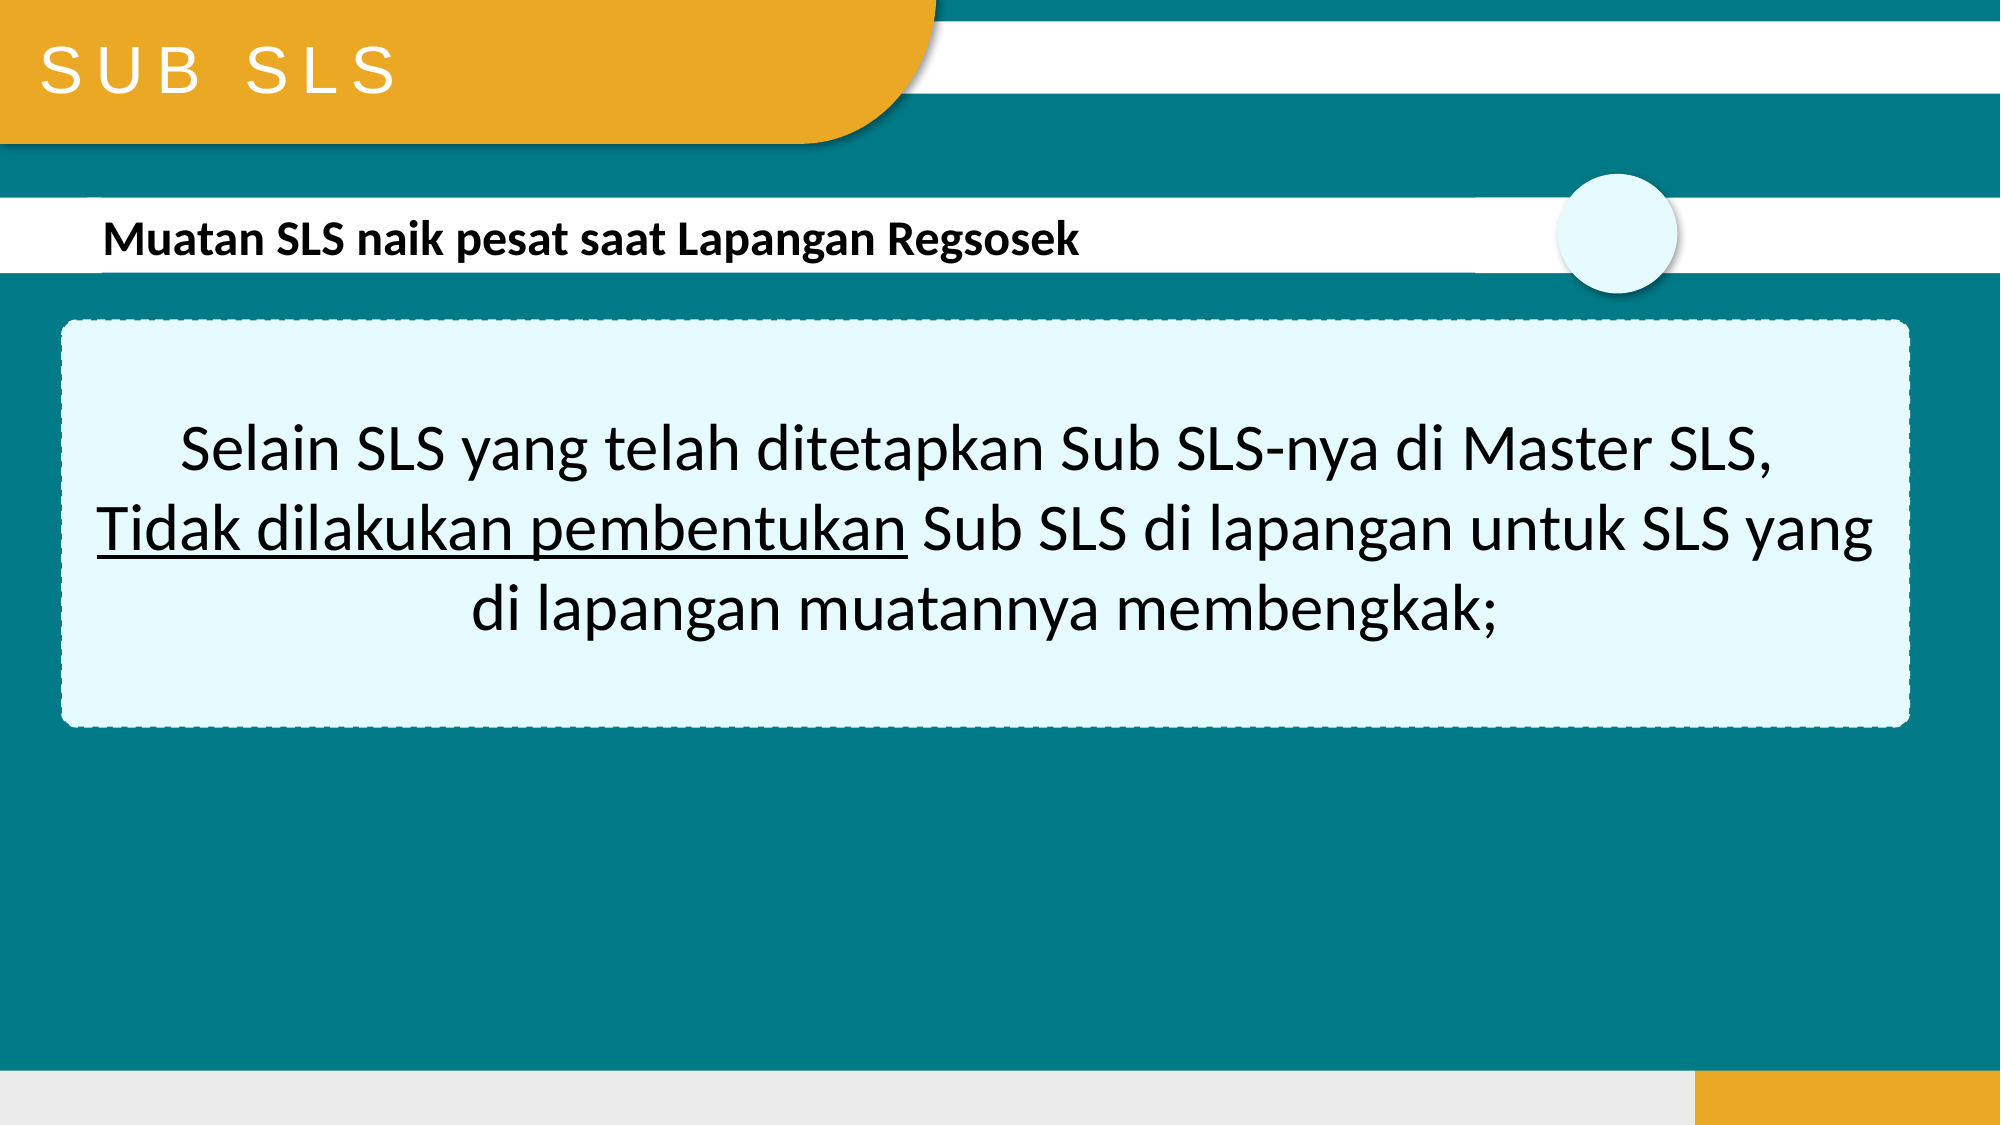

SUB SLS

lihat Suplemen halaman ….

Muatan SLS naik pesat saat Lapangan Regsosek

Selain SLS yang telah ditetapkan Sub SLS-nya di Master SLS,
Tidak dilakukan pembentukan Sub SLS di lapangan untuk SLS yang di lapangan muatannya membengkak;
19